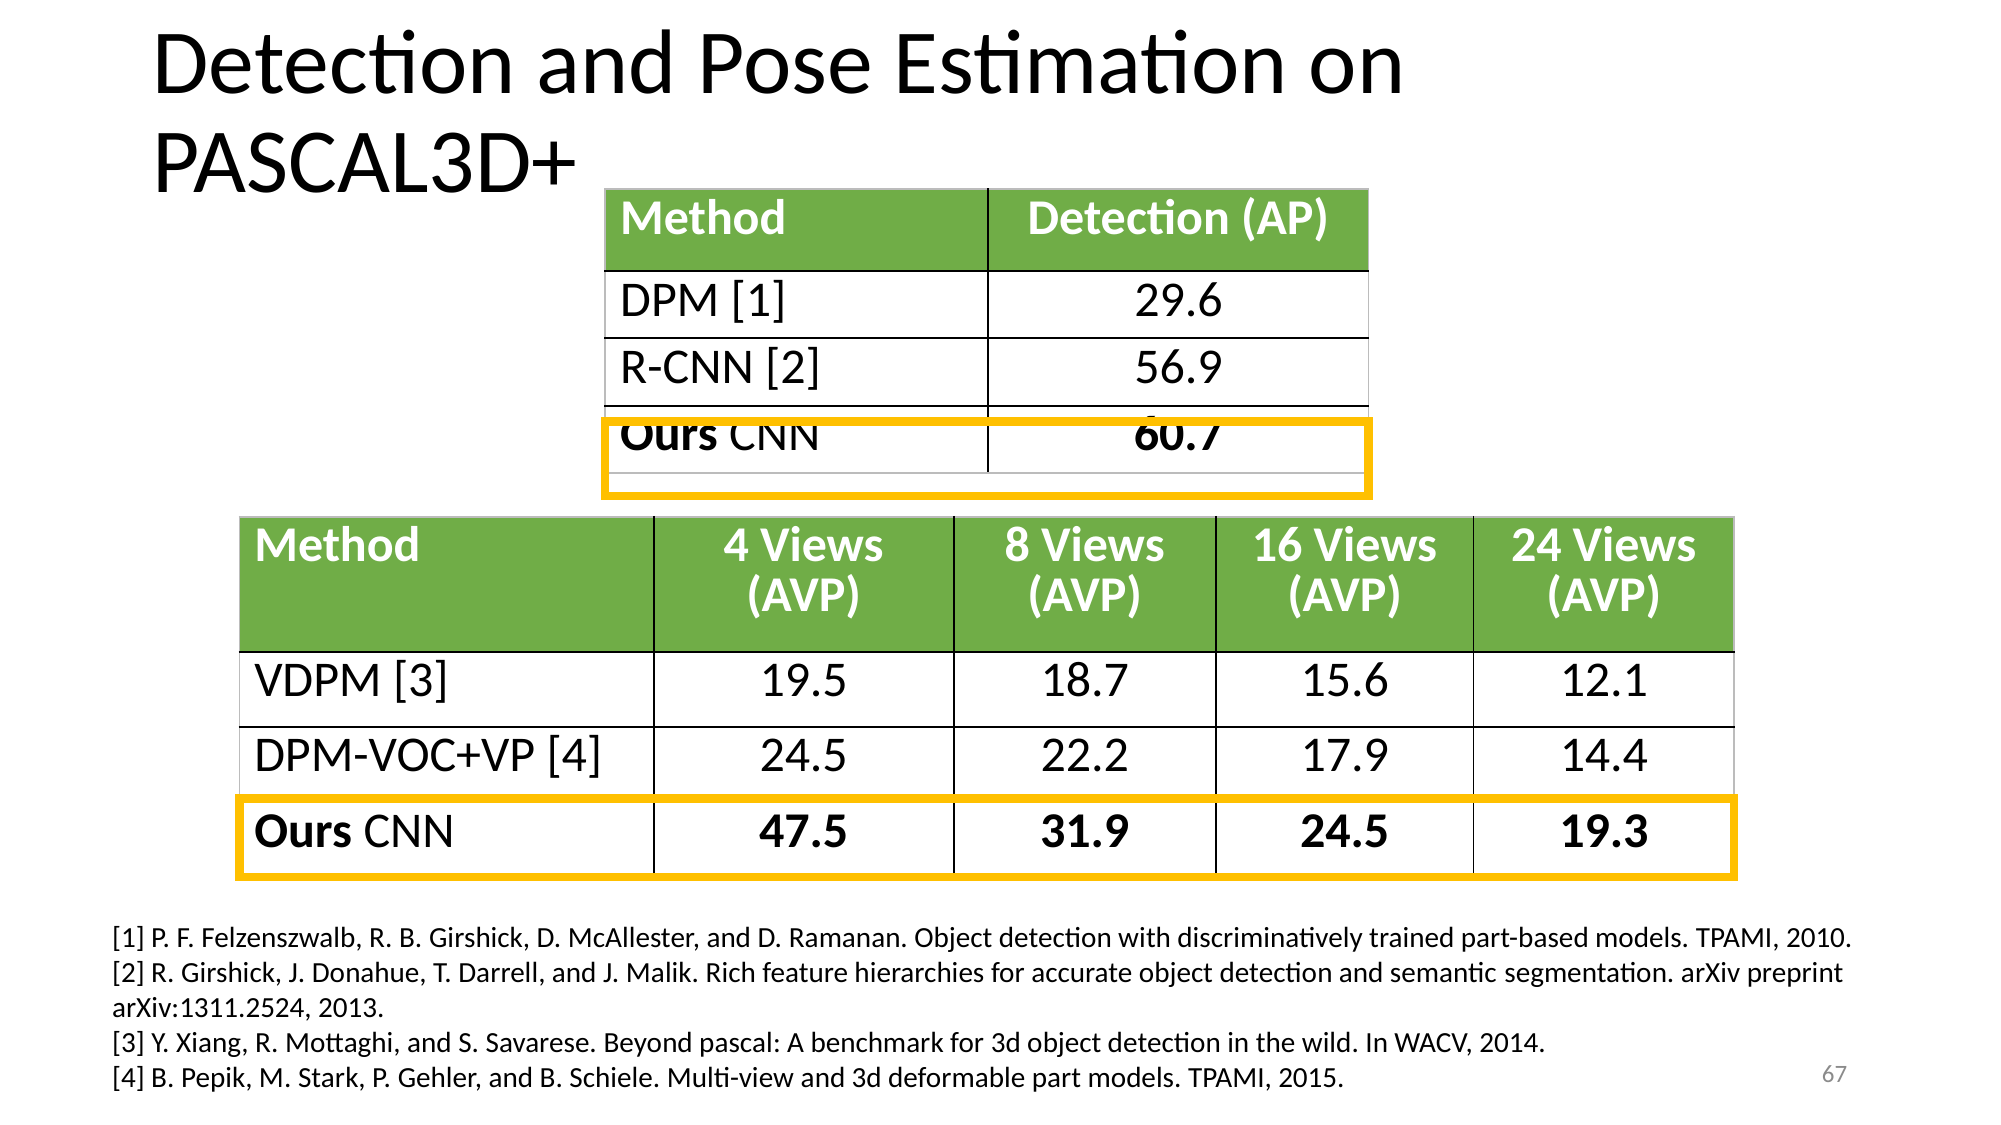

# Detection and Pose Estimation on PASCAL3D+
| Method | Detection (AP) |
| --- | --- |
| DPM [1] | 29.6 |
| R-CNN [2] | 56.9 |
| Ours CNN | 60.7 |

| Method | 4 Views (AVP) | 8 Views (AVP) | 16 Views (AVP) | 24 Views (AVP) |
| --- | --- | --- | --- | --- |
| VDPM [3] | 19.5 | 18.7 | 15.6 | 12.1 |
| DPM-VOC+VP [4] | 24.5 | 22.2 | 17.9 | 14.4 |
| Ours CNN | 47.5 | 31.9 | 24.5 | 19.3 |

[1] P. F. Felzenszwalb, R. B. Girshick, D. McAllester, and D. Ramanan. Object detection with discriminatively trained part-based models. TPAMI, 2010.
[2] R. Girshick, J. Donahue, T. Darrell, and J. Malik. Rich feature hierarchies for accurate object detection and semantic segmentation. arXiv preprint  arXiv:1311.2524, 2013.
[3] Y. Xiang, R. Mottaghi, and S. Savarese. Beyond pascal: A benchmark for 3d object detection in the wild. In WACV, 2014.
[4] B. Pepik, M. Stark, P. Gehler, and B. Schiele. Multi-view and 3d deformable part models. TPAMI, 2015.
67